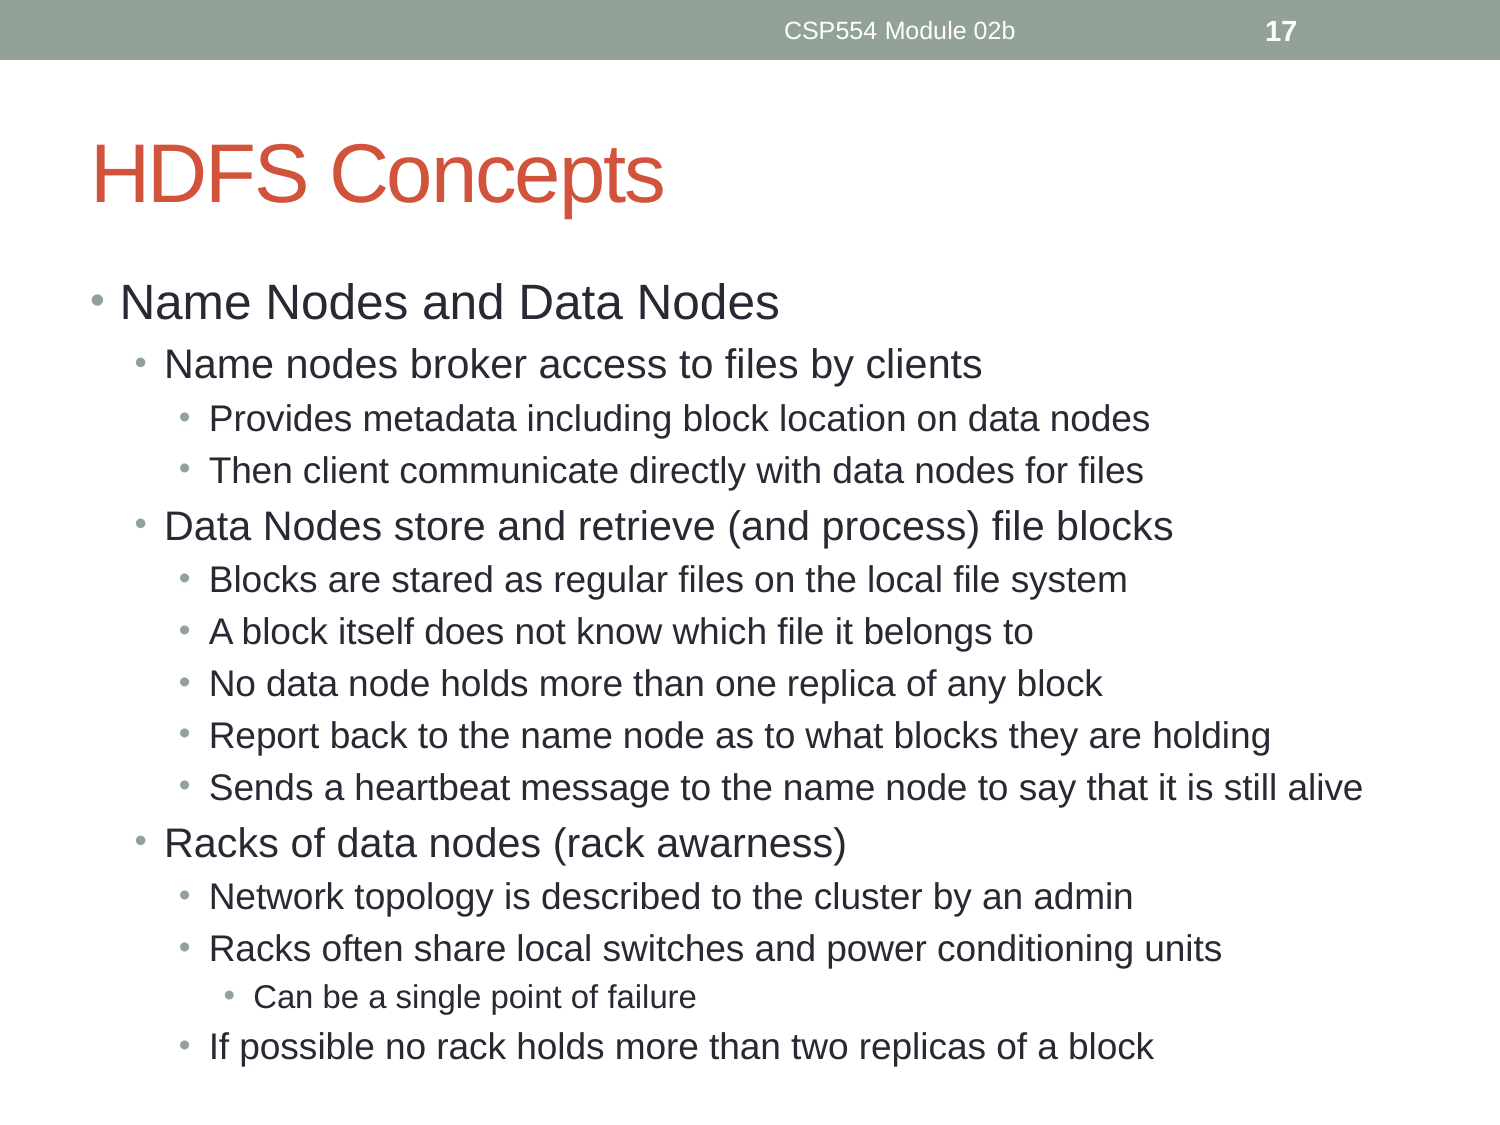

CSP554 Module 02b
17
# HDFS Concepts
Name Nodes and Data Nodes
Name nodes broker access to files by clients
Provides metadata including block location on data nodes
Then client communicate directly with data nodes for files
Data Nodes store and retrieve (and process) file blocks
Blocks are stared as regular files on the local file system
A block itself does not know which file it belongs to
No data node holds more than one replica of any block
Report back to the name node as to what blocks they are holding
Sends a heartbeat message to the name node to say that it is still alive
Racks of data nodes (rack awarness)
Network topology is described to the cluster by an admin
Racks often share local switches and power conditioning units
Can be a single point of failure
If possible no rack holds more than two replicas of a block